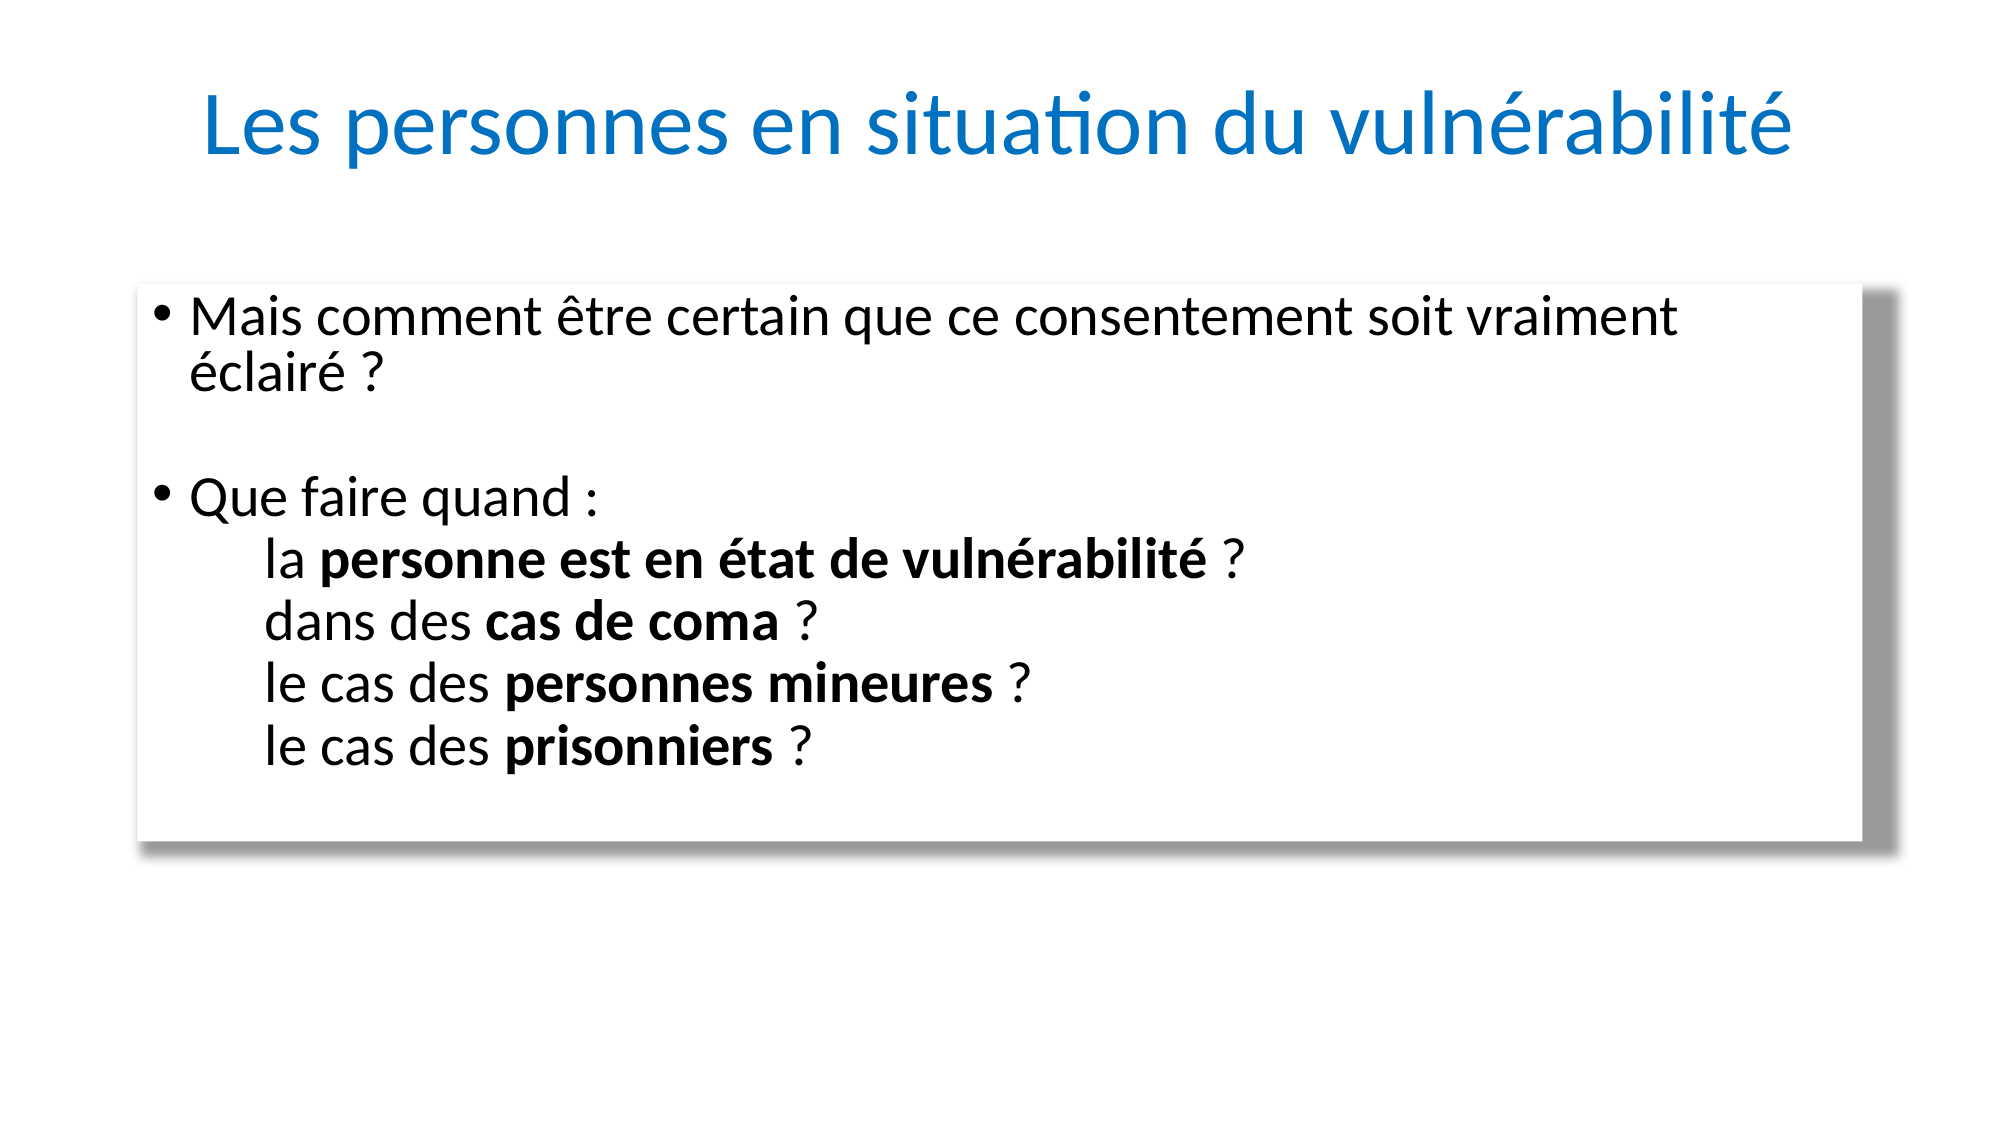

# Les personnes en situation du vulnérabilité
Mais comment être certain que ce consentement soit vraiment éclairé ?

Que faire quand :
la personne est en état de vulnérabilité ?
dans des cas de coma ?
le cas des personnes mineures ?
le cas des prisonniers ?